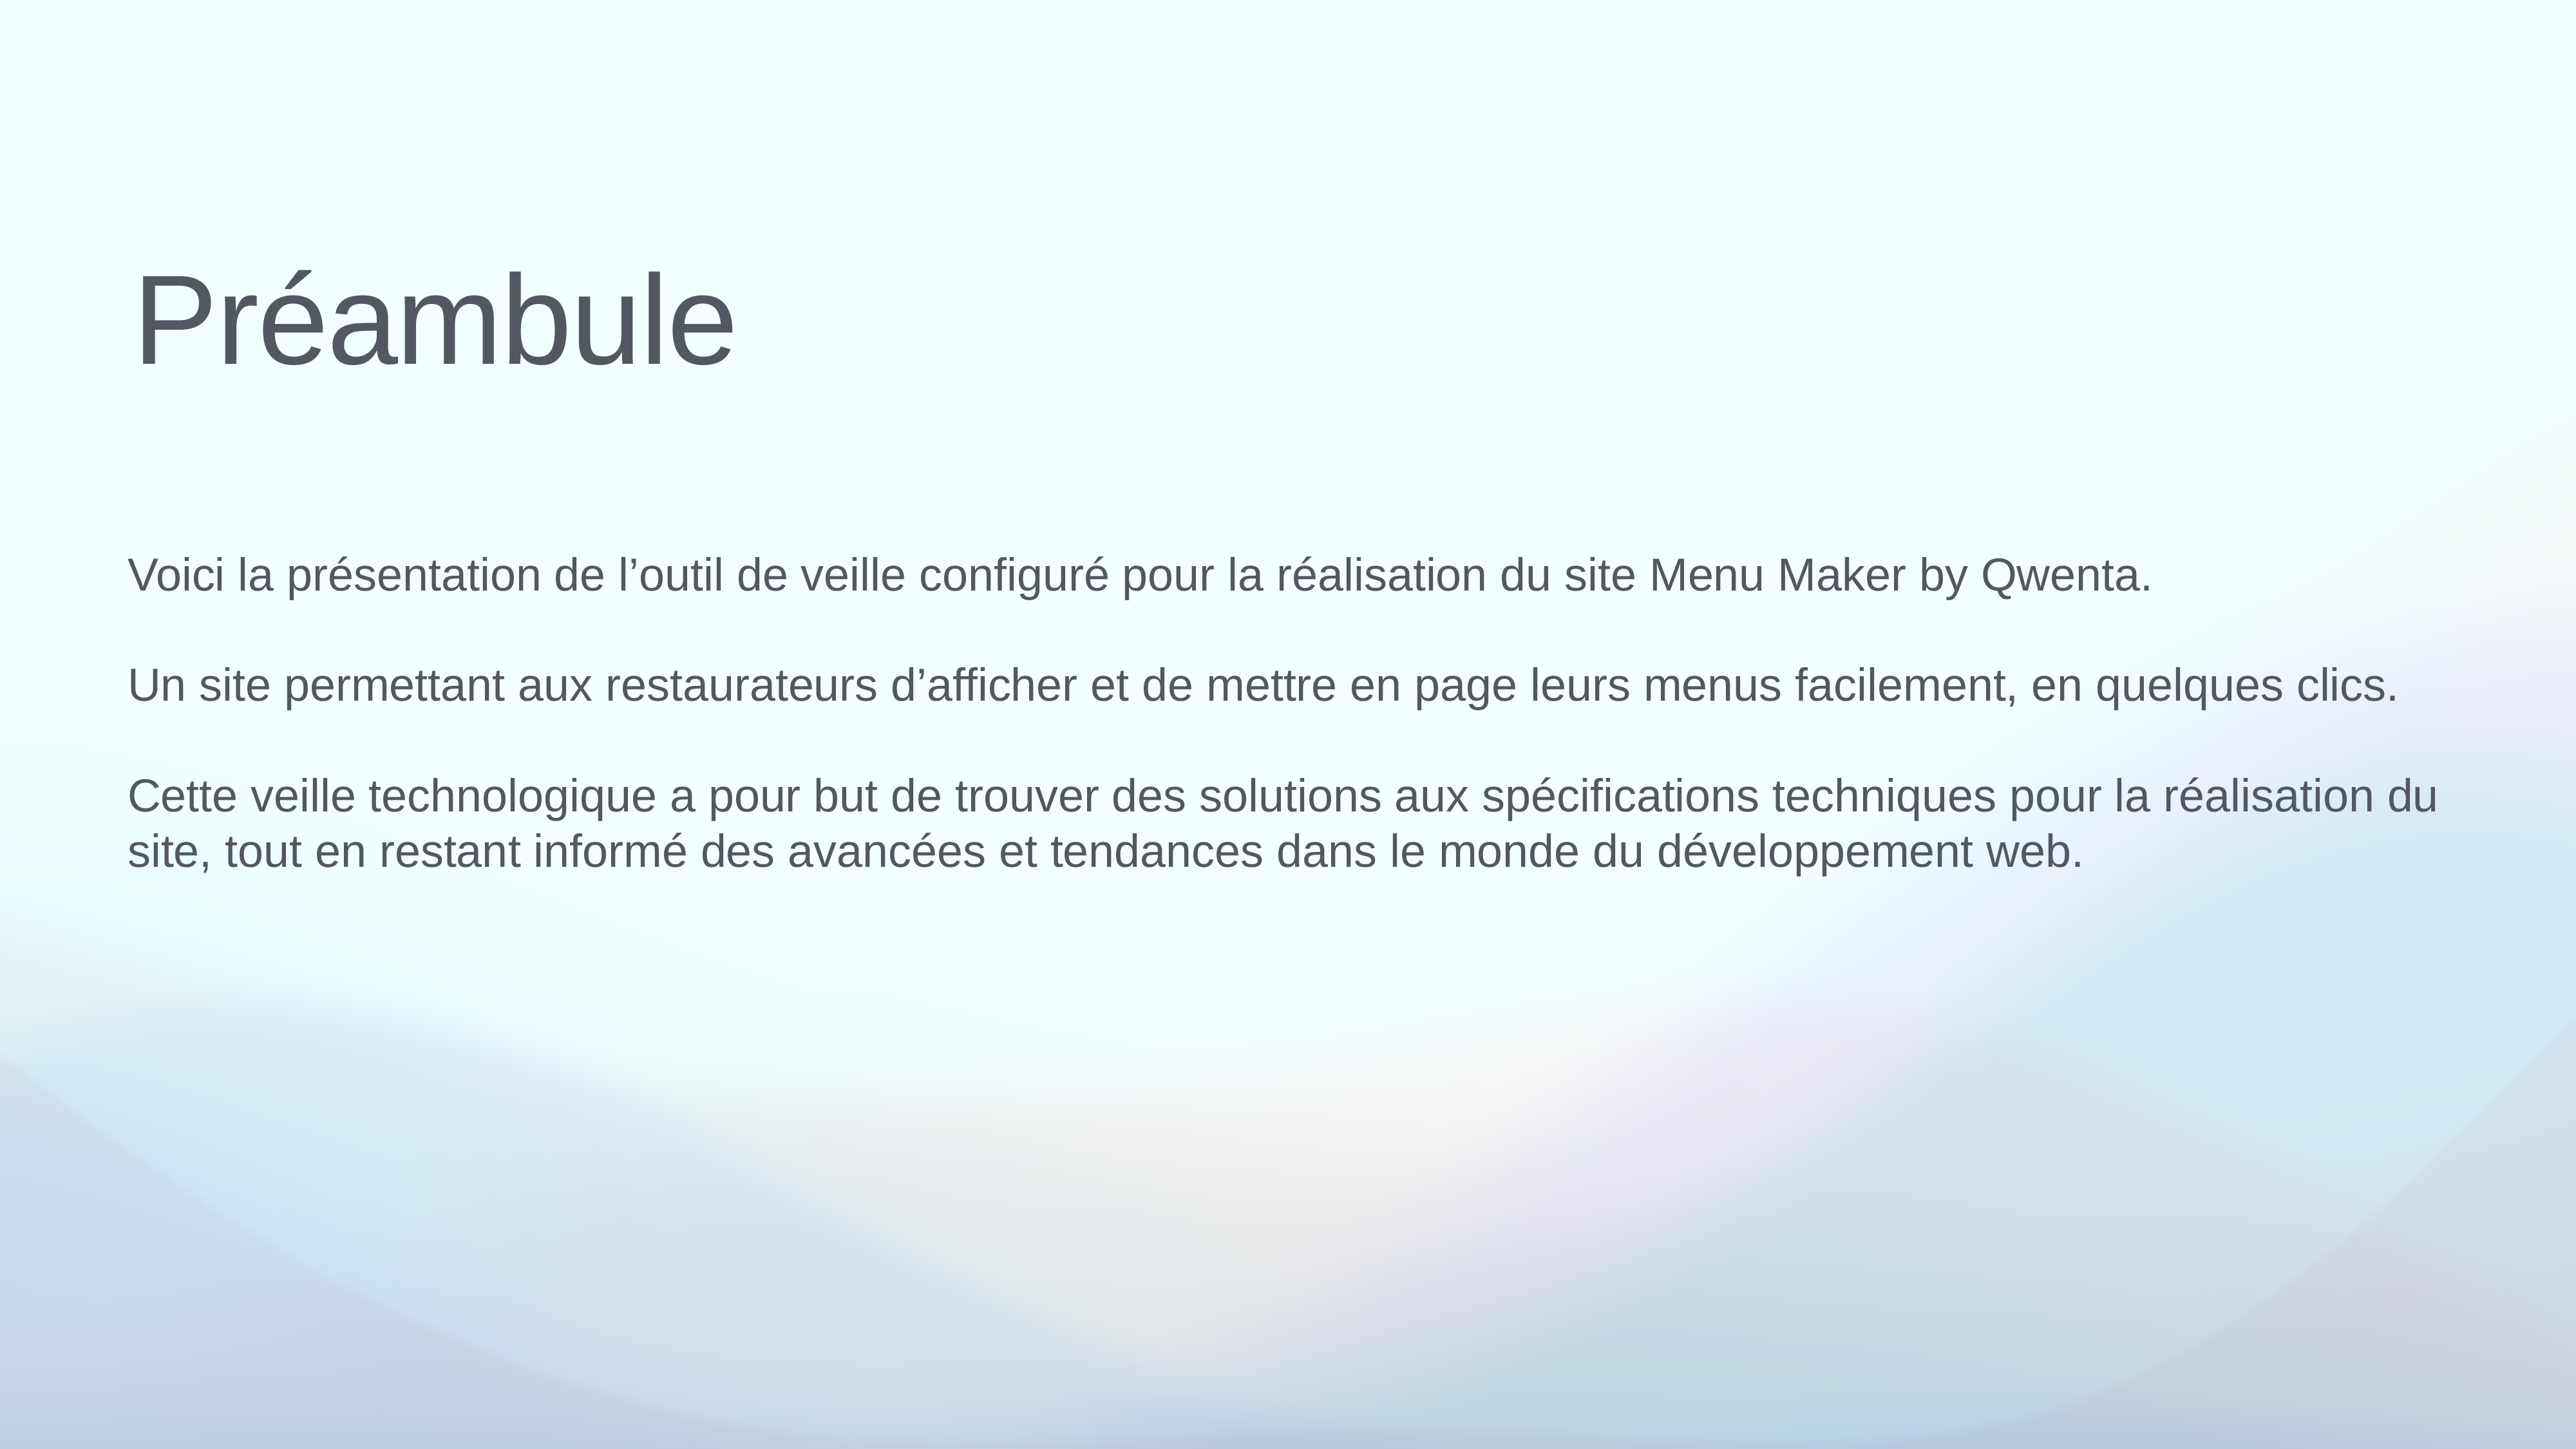

# Préambule
Voici la présentation de l’outil de veille configuré pour la réalisation du site Menu Maker by Qwenta.
Un site permettant aux restaurateurs d’afficher et de mettre en page leurs menus facilement, en quelques clics.
Cette veille technologique a pour but de trouver des solutions aux spécifications techniques pour la réalisation du site, tout en restant informé des avancées et tendances dans le monde du développement web.